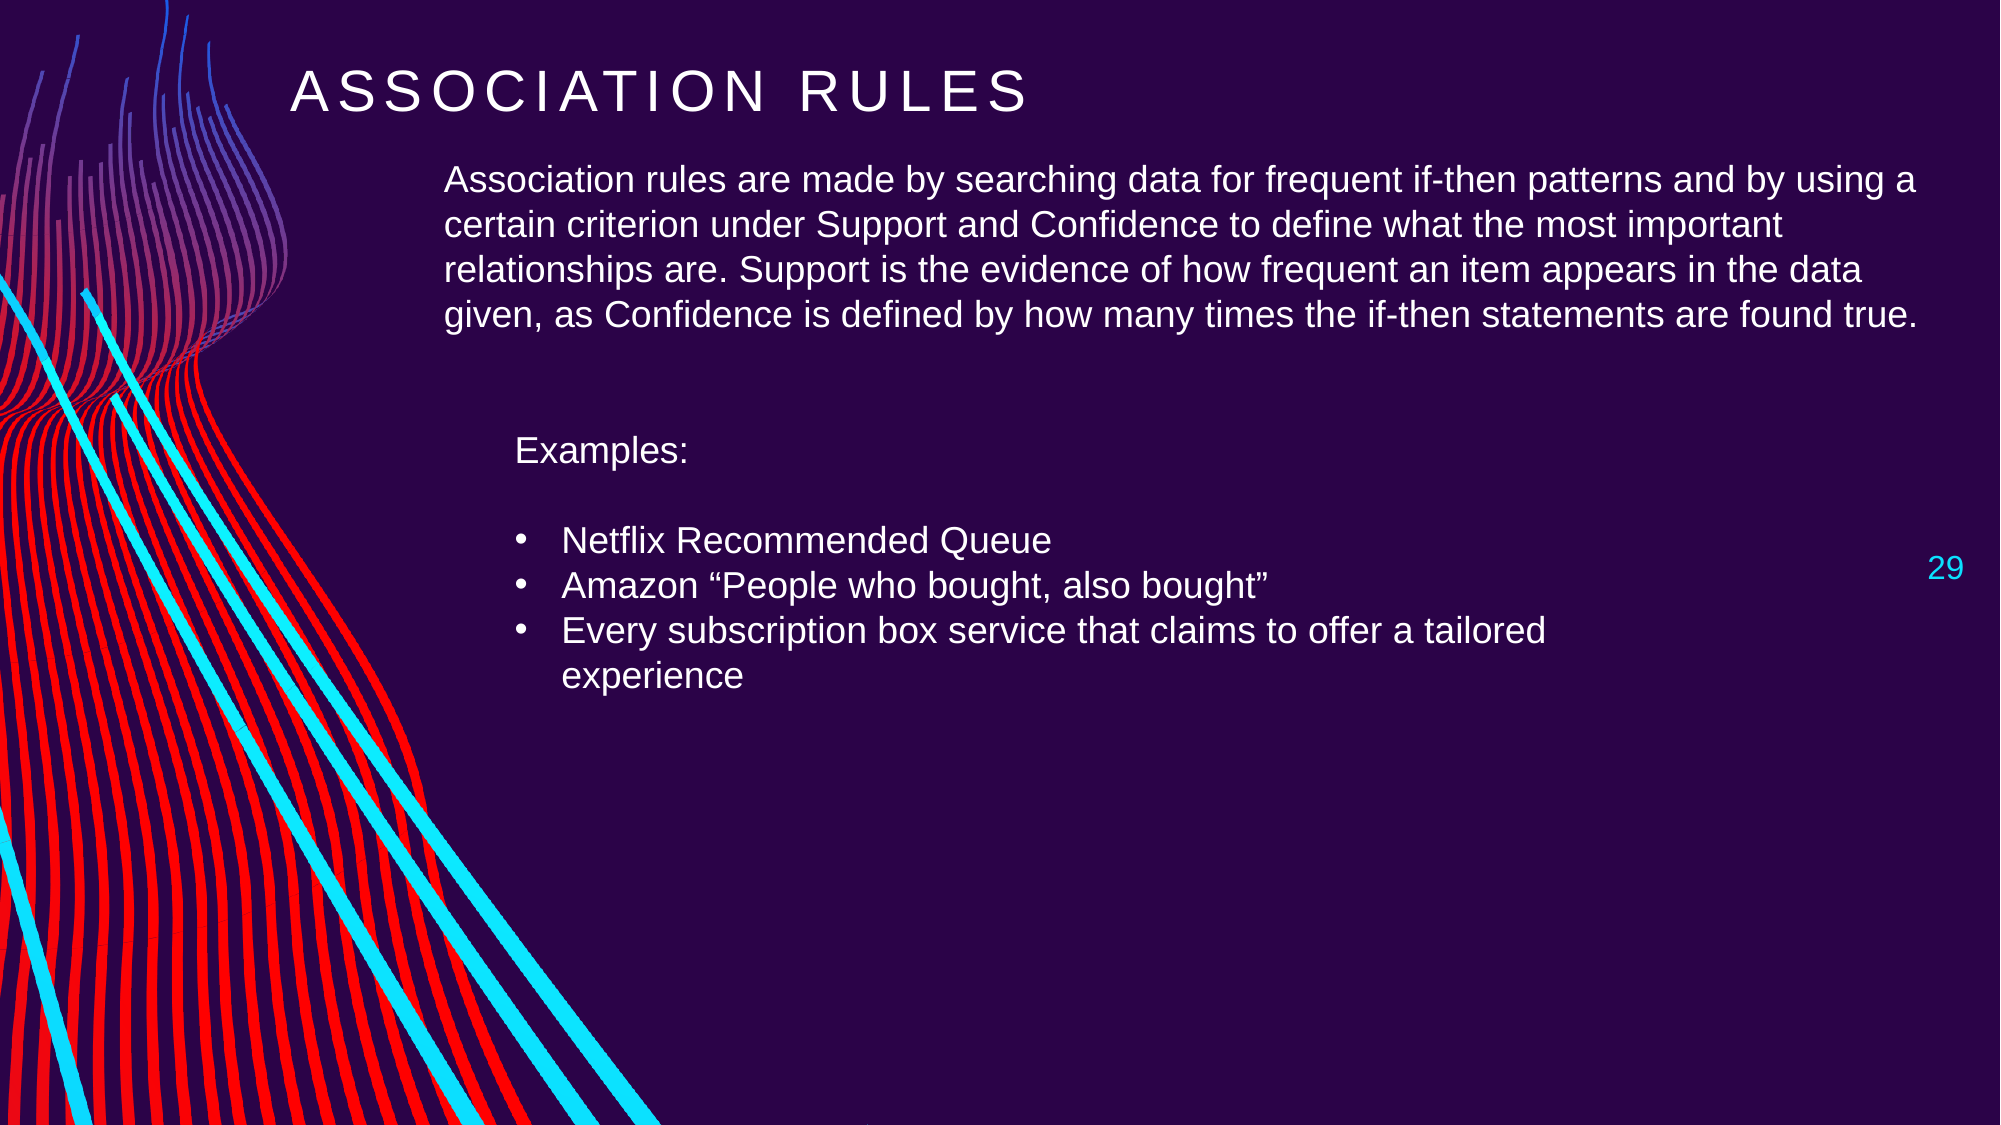

# Association rules
Association rules are made by searching data for frequent if-then patterns and by using a certain criterion under Support and Confidence to define what the most important relationships are. Support is the evidence of how frequent an item appears in the data given, as Confidence is defined by how many times the if-then statements are found true.
Examples:

Netflix Recommended Queue
Amazon “People who bought, also bought”
Every subscription box service that claims to offer a tailored experience
29